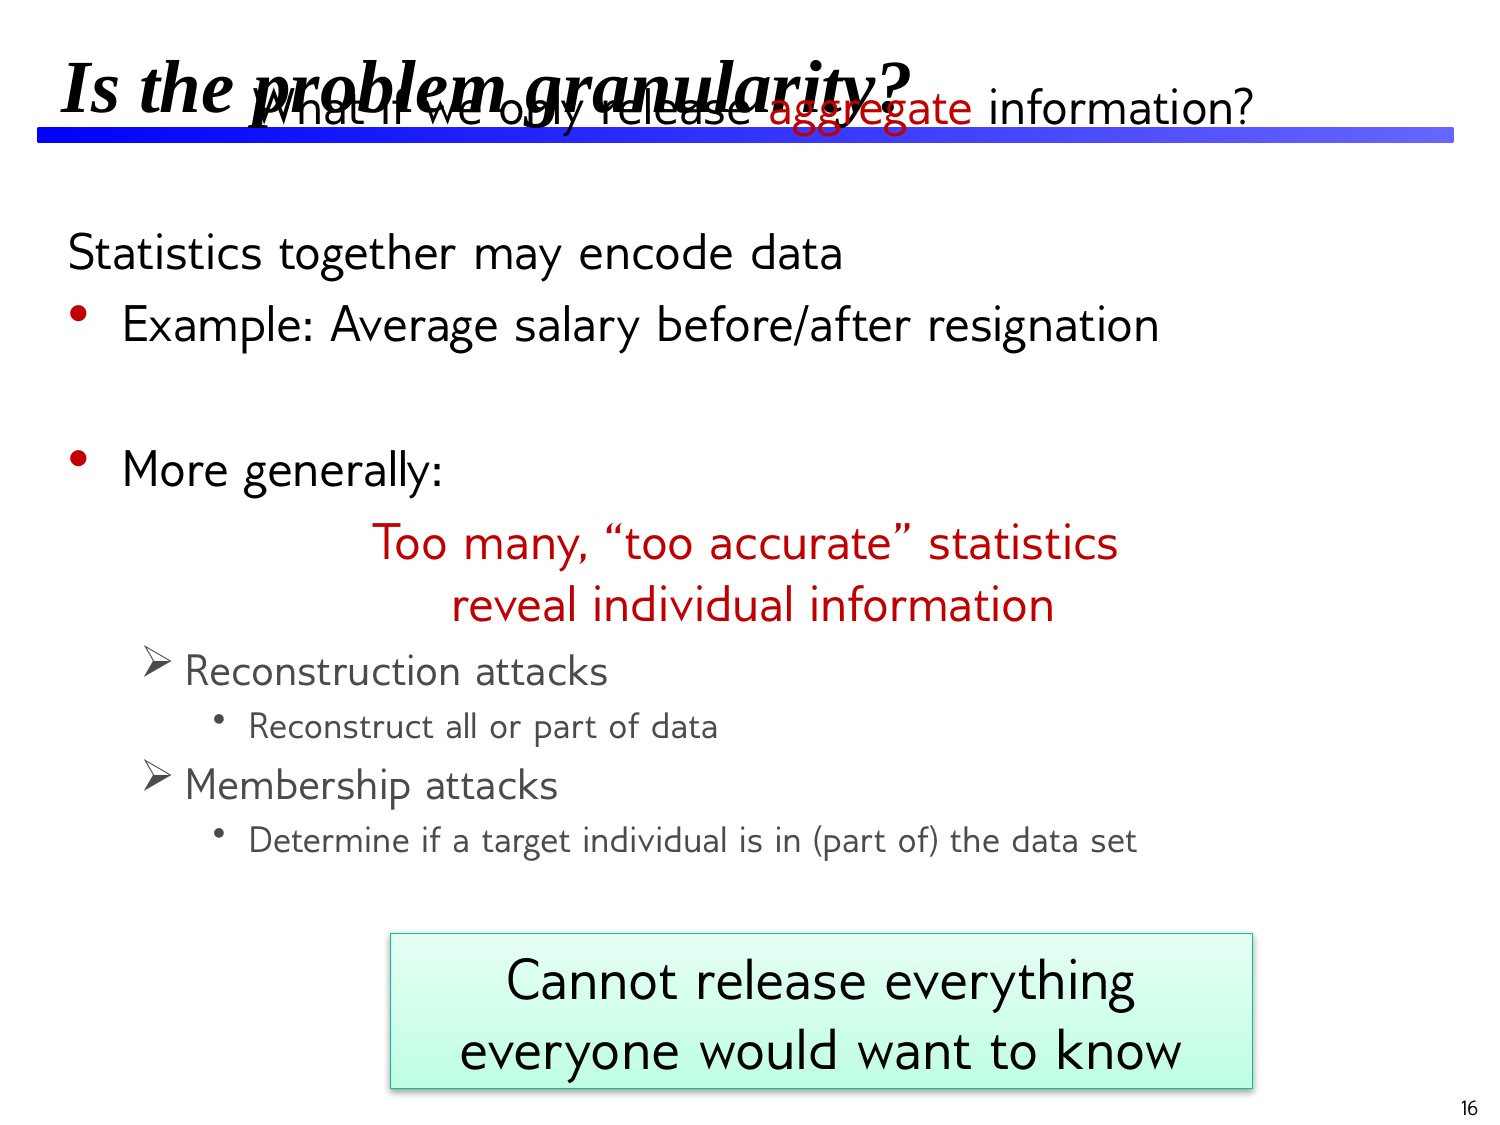

# Is the problem granularity?
What if we only release aggregate information?

Statistics together may encode data
Example: Average salary before/after resignation

More generally:
Too many, “too accurate” statistics
reveal individual information
Reconstruction attacks
Reconstruct all or part of data
Membership attacks
Determine if a target individual is in (part of) the data set
Cannot release everything everyone would want to know
16